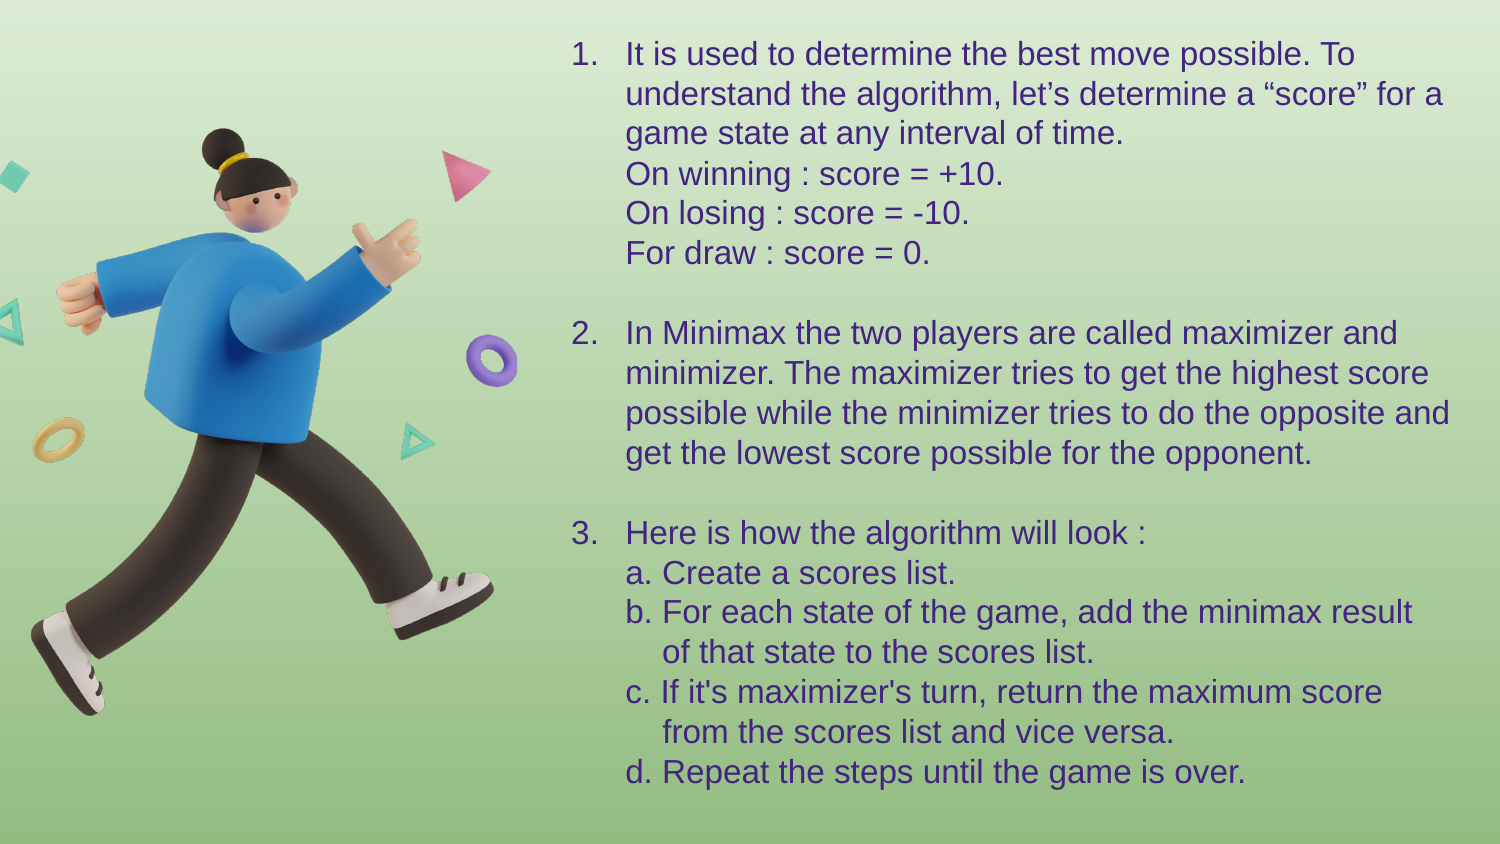

It is used to determine the best move possible. To understand the algorithm, let’s determine a “score” for a game state at any interval of time.
On winning : score = +10.
On losing : score = -10.
For draw : score = 0.

In Minimax the two players are called maximizer and minimizer. The maximizer tries to get the highest score possible while the minimizer tries to do the opposite and get the lowest score possible for the opponent.
Here is how the algorithm will look :
a. Create a scores list.
b. For each state of the game, add the minimax result
    of that state to the scores list.
c. If it's maximizer's turn, return the maximum score
    from the scores list and vice versa.
d. Repeat the steps until the game is over.